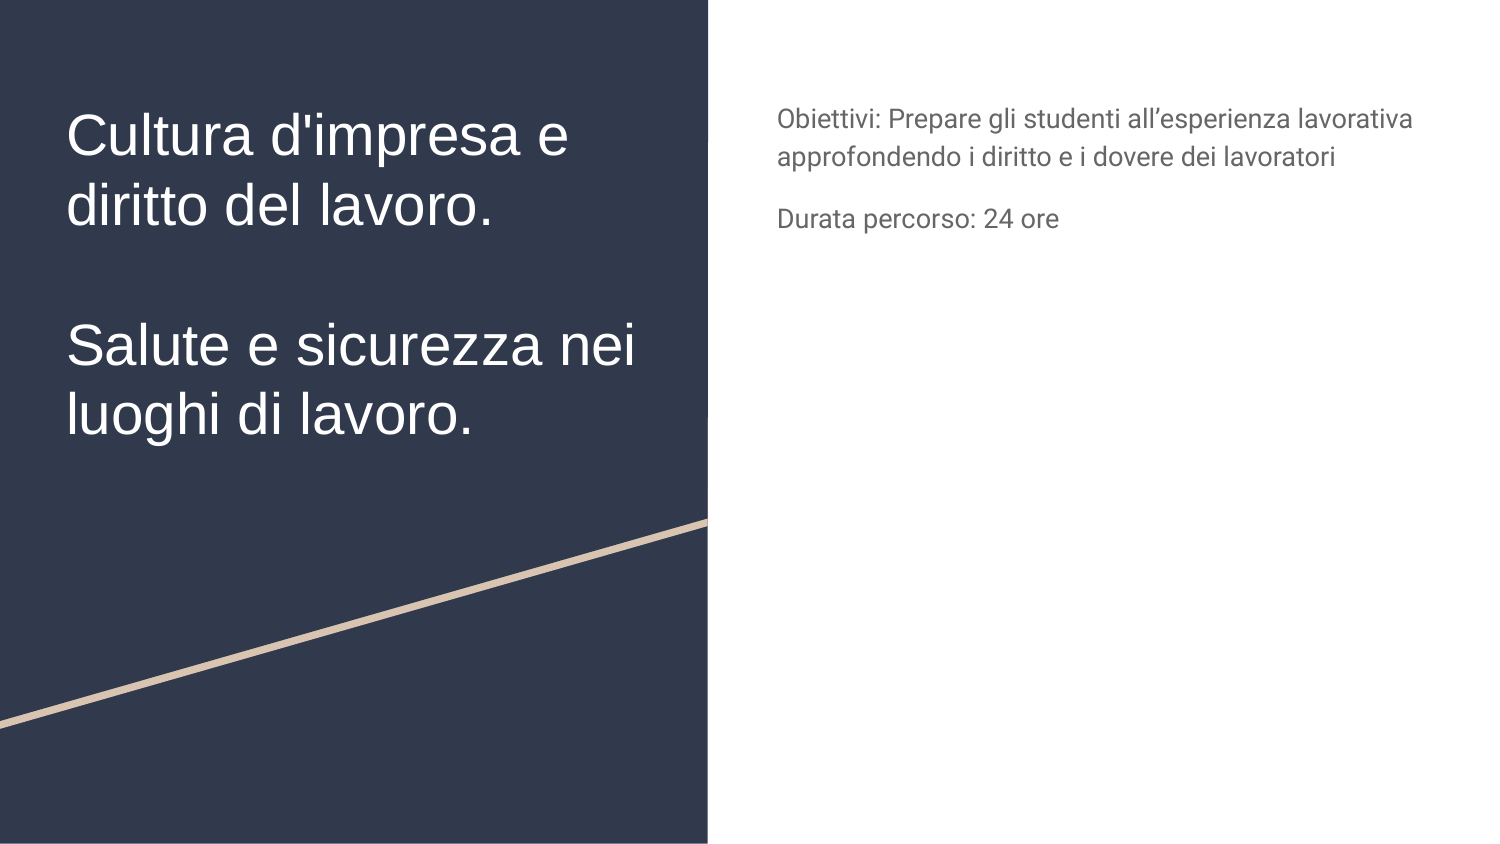

# Cultura d'impresa e diritto del lavoro.

Salute e sicurezza nei luoghi di lavoro.
Obiettivi: Prepare gli studenti all’esperienza lavorativa approfondendo i diritto e i dovere dei lavoratori
Durata percorso: 24 ore